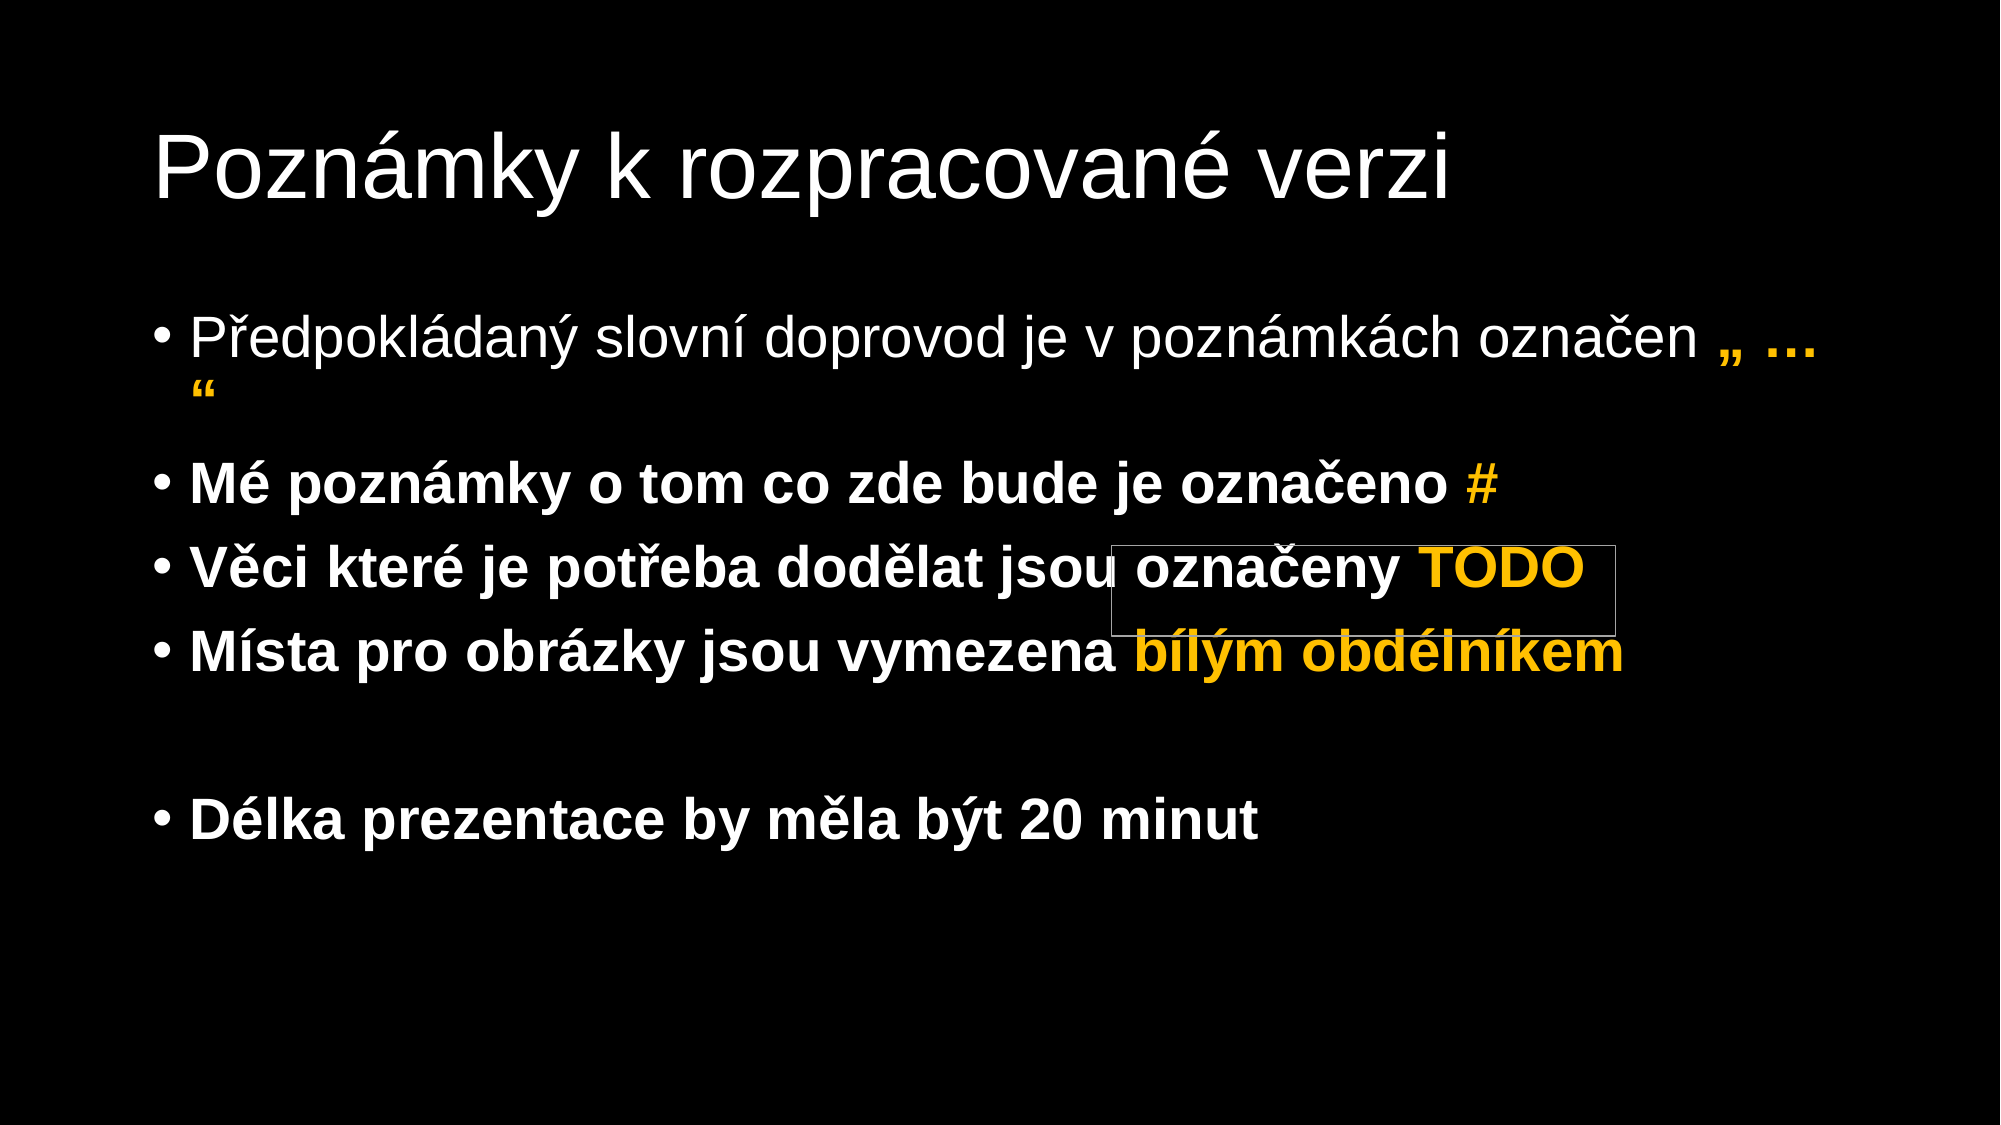

# Poznámky k rozpracované verzi
Předpokládaný slovní doprovod je v poznámkách označen „ … “
Mé poznámky o tom co zde bude je označeno #
Věci které je potřeba dodělat jsou označeny TODO
Místa pro obrázky jsou vymezena bílým obdélníkem

Délka prezentace by měla být 20 minut